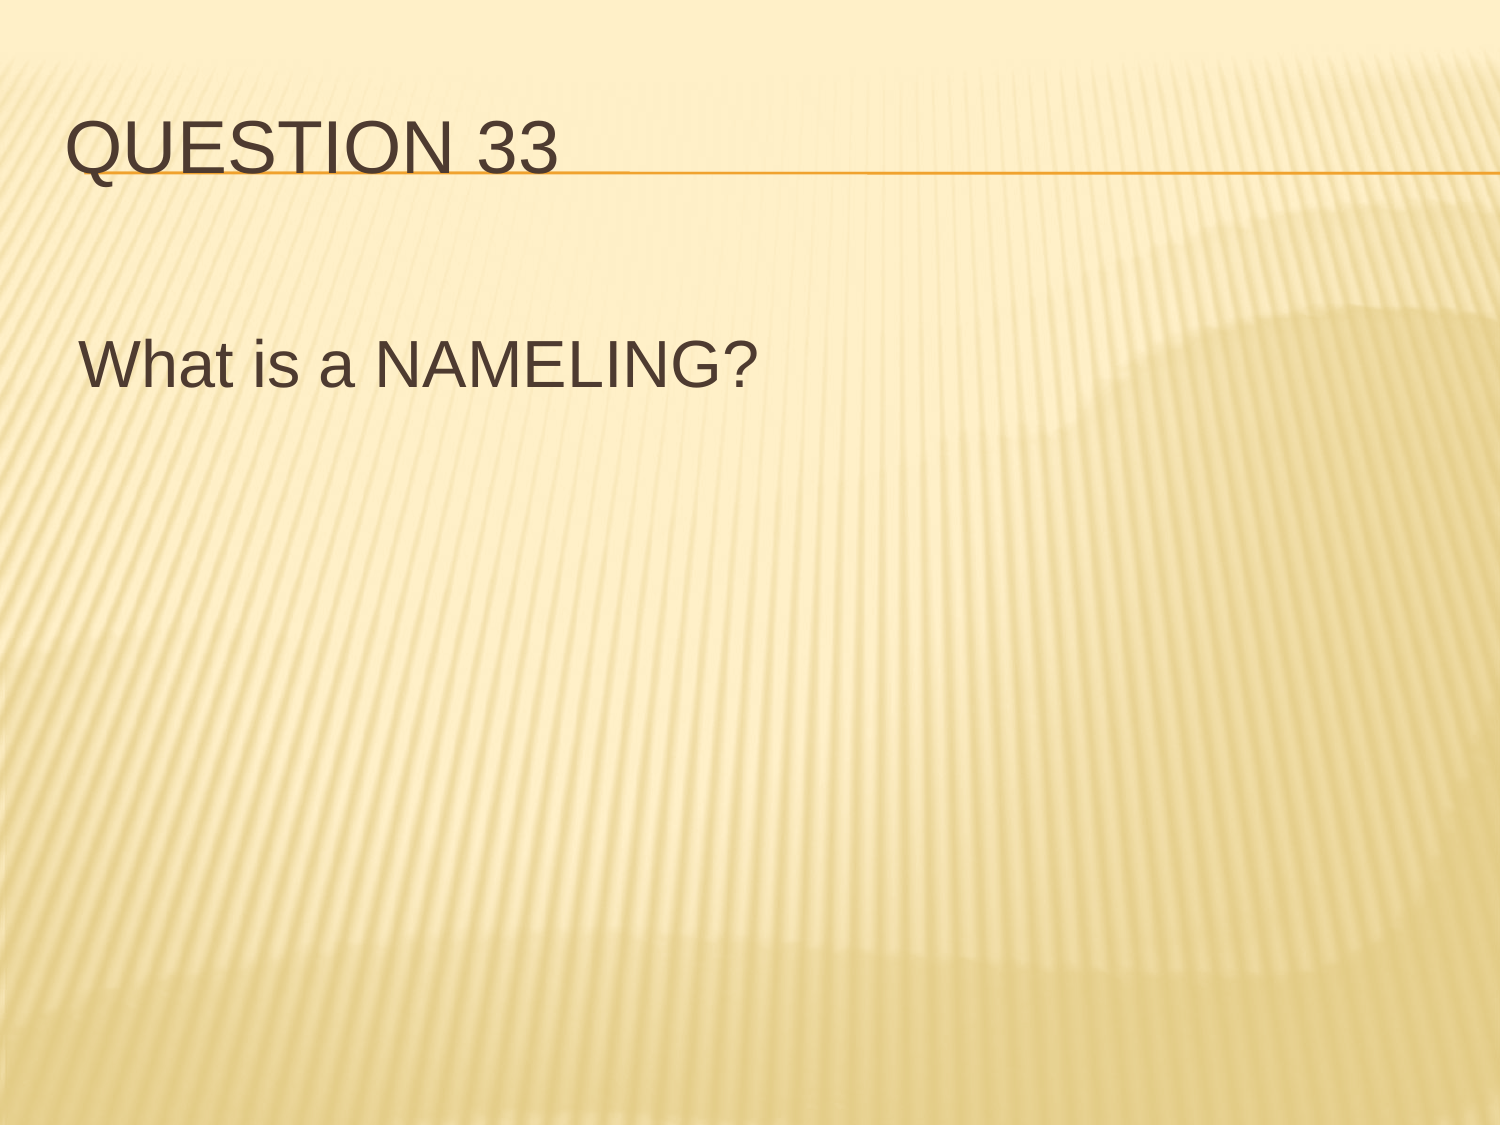

# Question 33

What is a NAMELING?